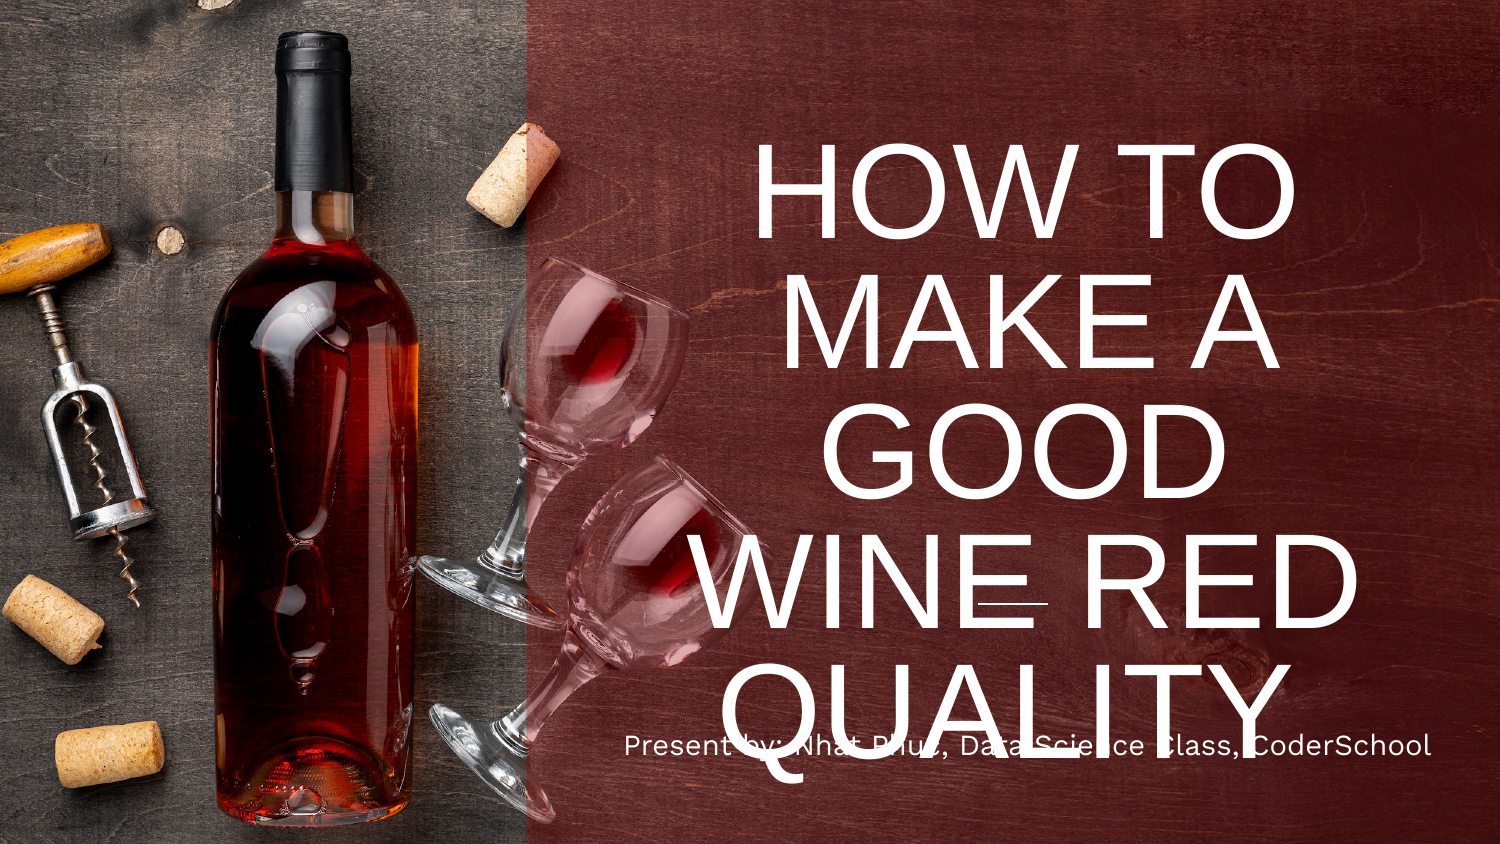

# HOW TO MAKE A GOOD WINE RED QUALITY
Present by: Nhat Phuc, Data Science Class, CoderSchool